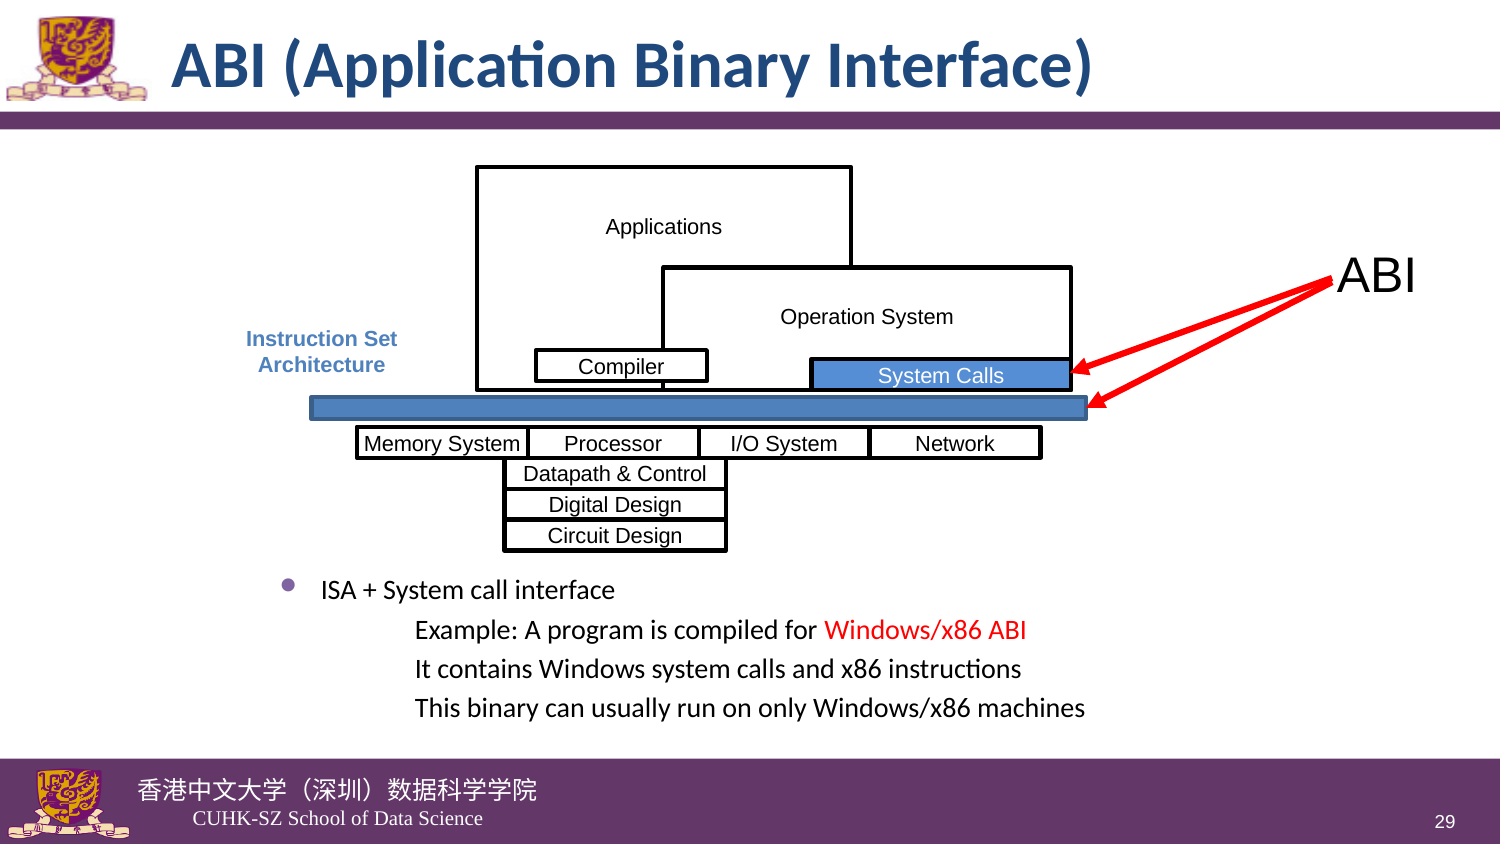

# ABI (Application Binary Interface)
Applications

Operation System

Compiler
Instruction Set Architecture

Memory System
Processor
I/O System
Network
Datapath & Control
Digital Design
Circuit Design
ABI
System Calls
ISA + System call interface
	Example: A program is compiled for Windows/x86 ABI
	It contains Windows system calls and x86 instructions
	This binary can usually run on only Windows/x86 machines
29